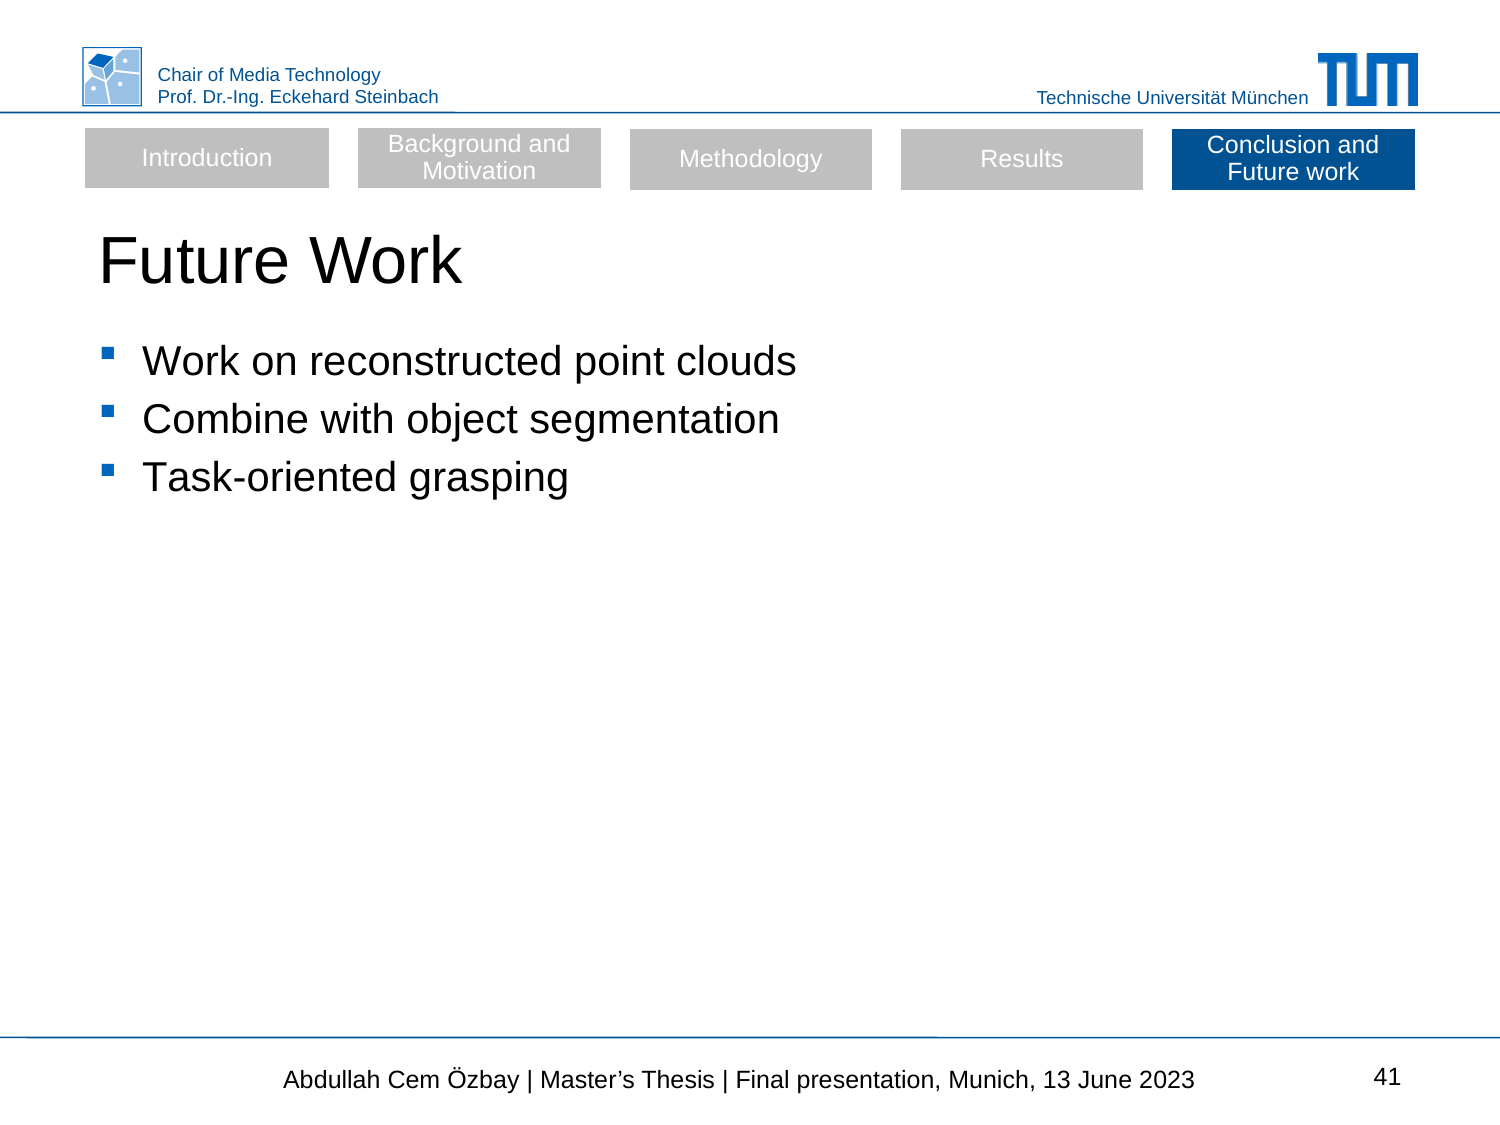

Introduction
Background and Motivation
Methodology
Results
Conclusion and Future work
# Future Work
Work on reconstructed point clouds
Combine with object segmentation
Task-oriented grasping

41
Abdullah Cem Özbay | Master’s Thesis | Final presentation, Munich, 13 June 2023